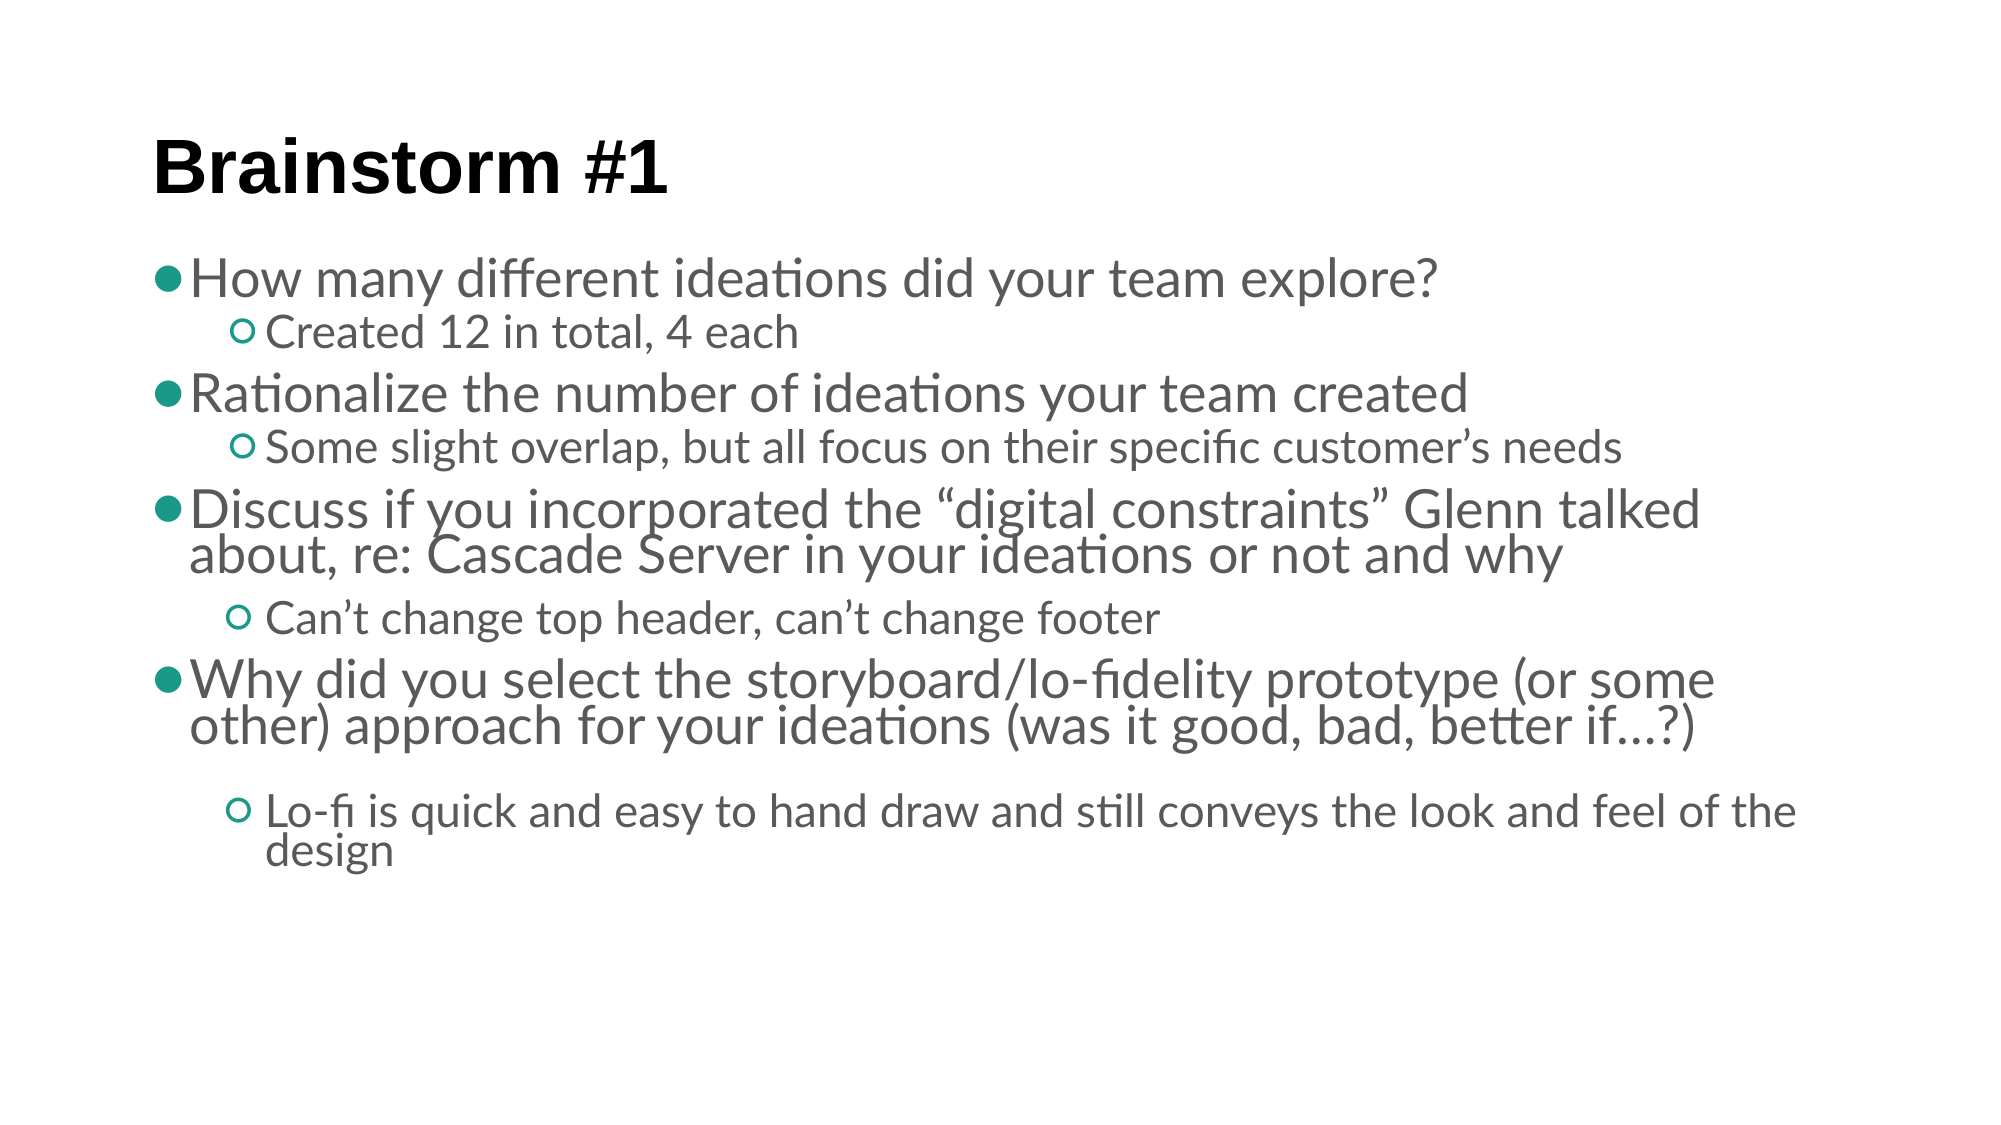

# Brainstorm #1
How many different ideations did your team explore?
Created 12 in total, 4 each
Rationalize the number of ideations your team created
Some slight overlap, but all focus on their specific customer’s needs
Discuss if you incorporated the “digital constraints” Glenn talked about, re: Cascade Server in your ideations or not and why
Can’t change top header, can’t change footer
Why did you select the storyboard/lo-fidelity prototype (or some other) approach for your ideations (was it good, bad, better if…?)
Lo-fi is quick and easy to hand draw and still conveys the look and feel of the design